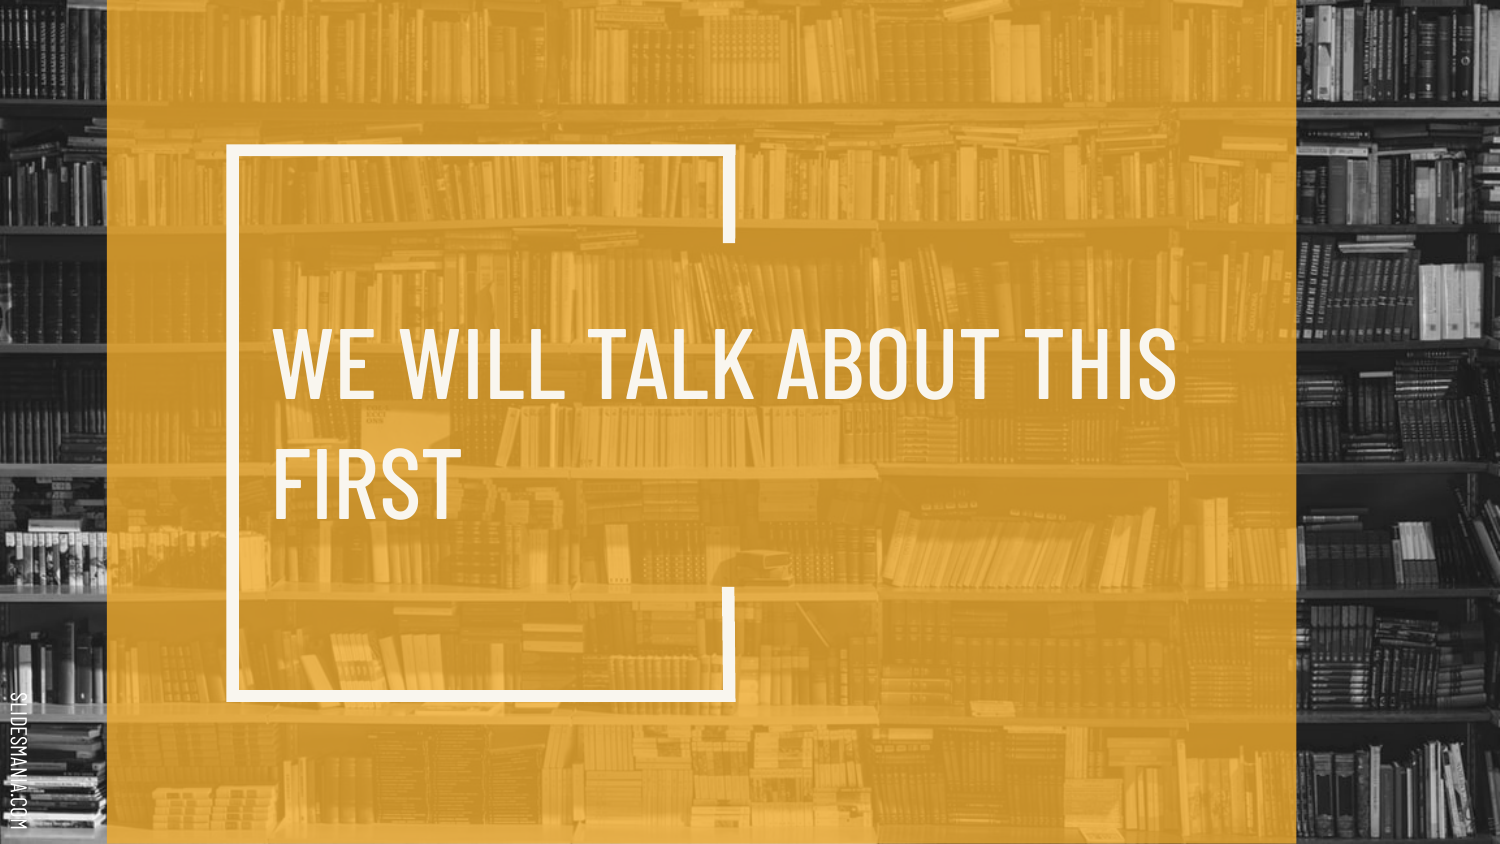

# WE WILL TALK ABOUT THIS FIRST